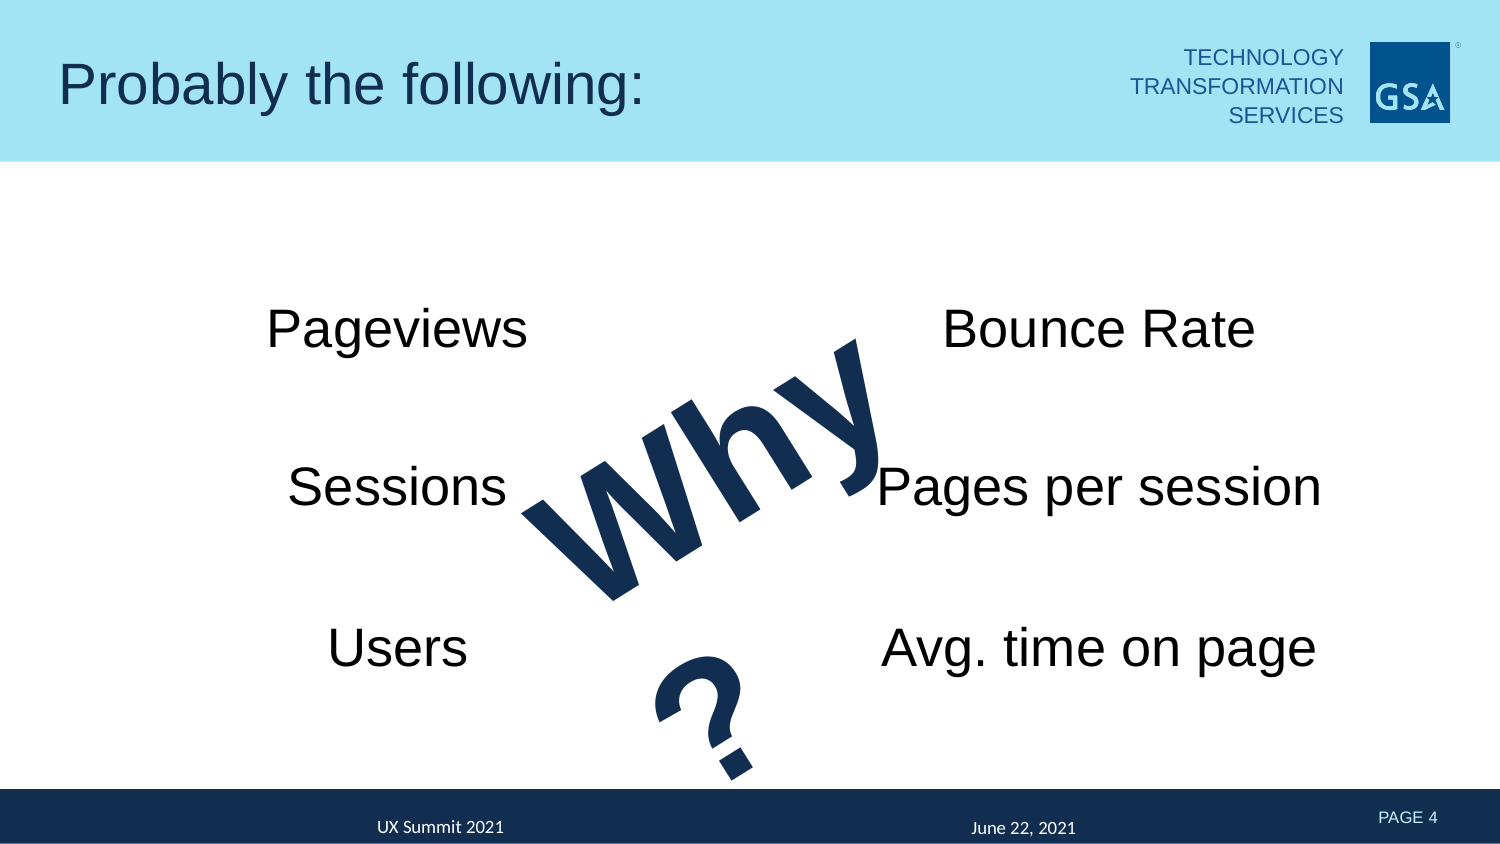

# Probably the following:
Pageviews
Sessions
Users
Bounce Rate
Pages per session
Avg. time on page
Why?
PAGE 4
UX Summit 2021
June 22, 2021